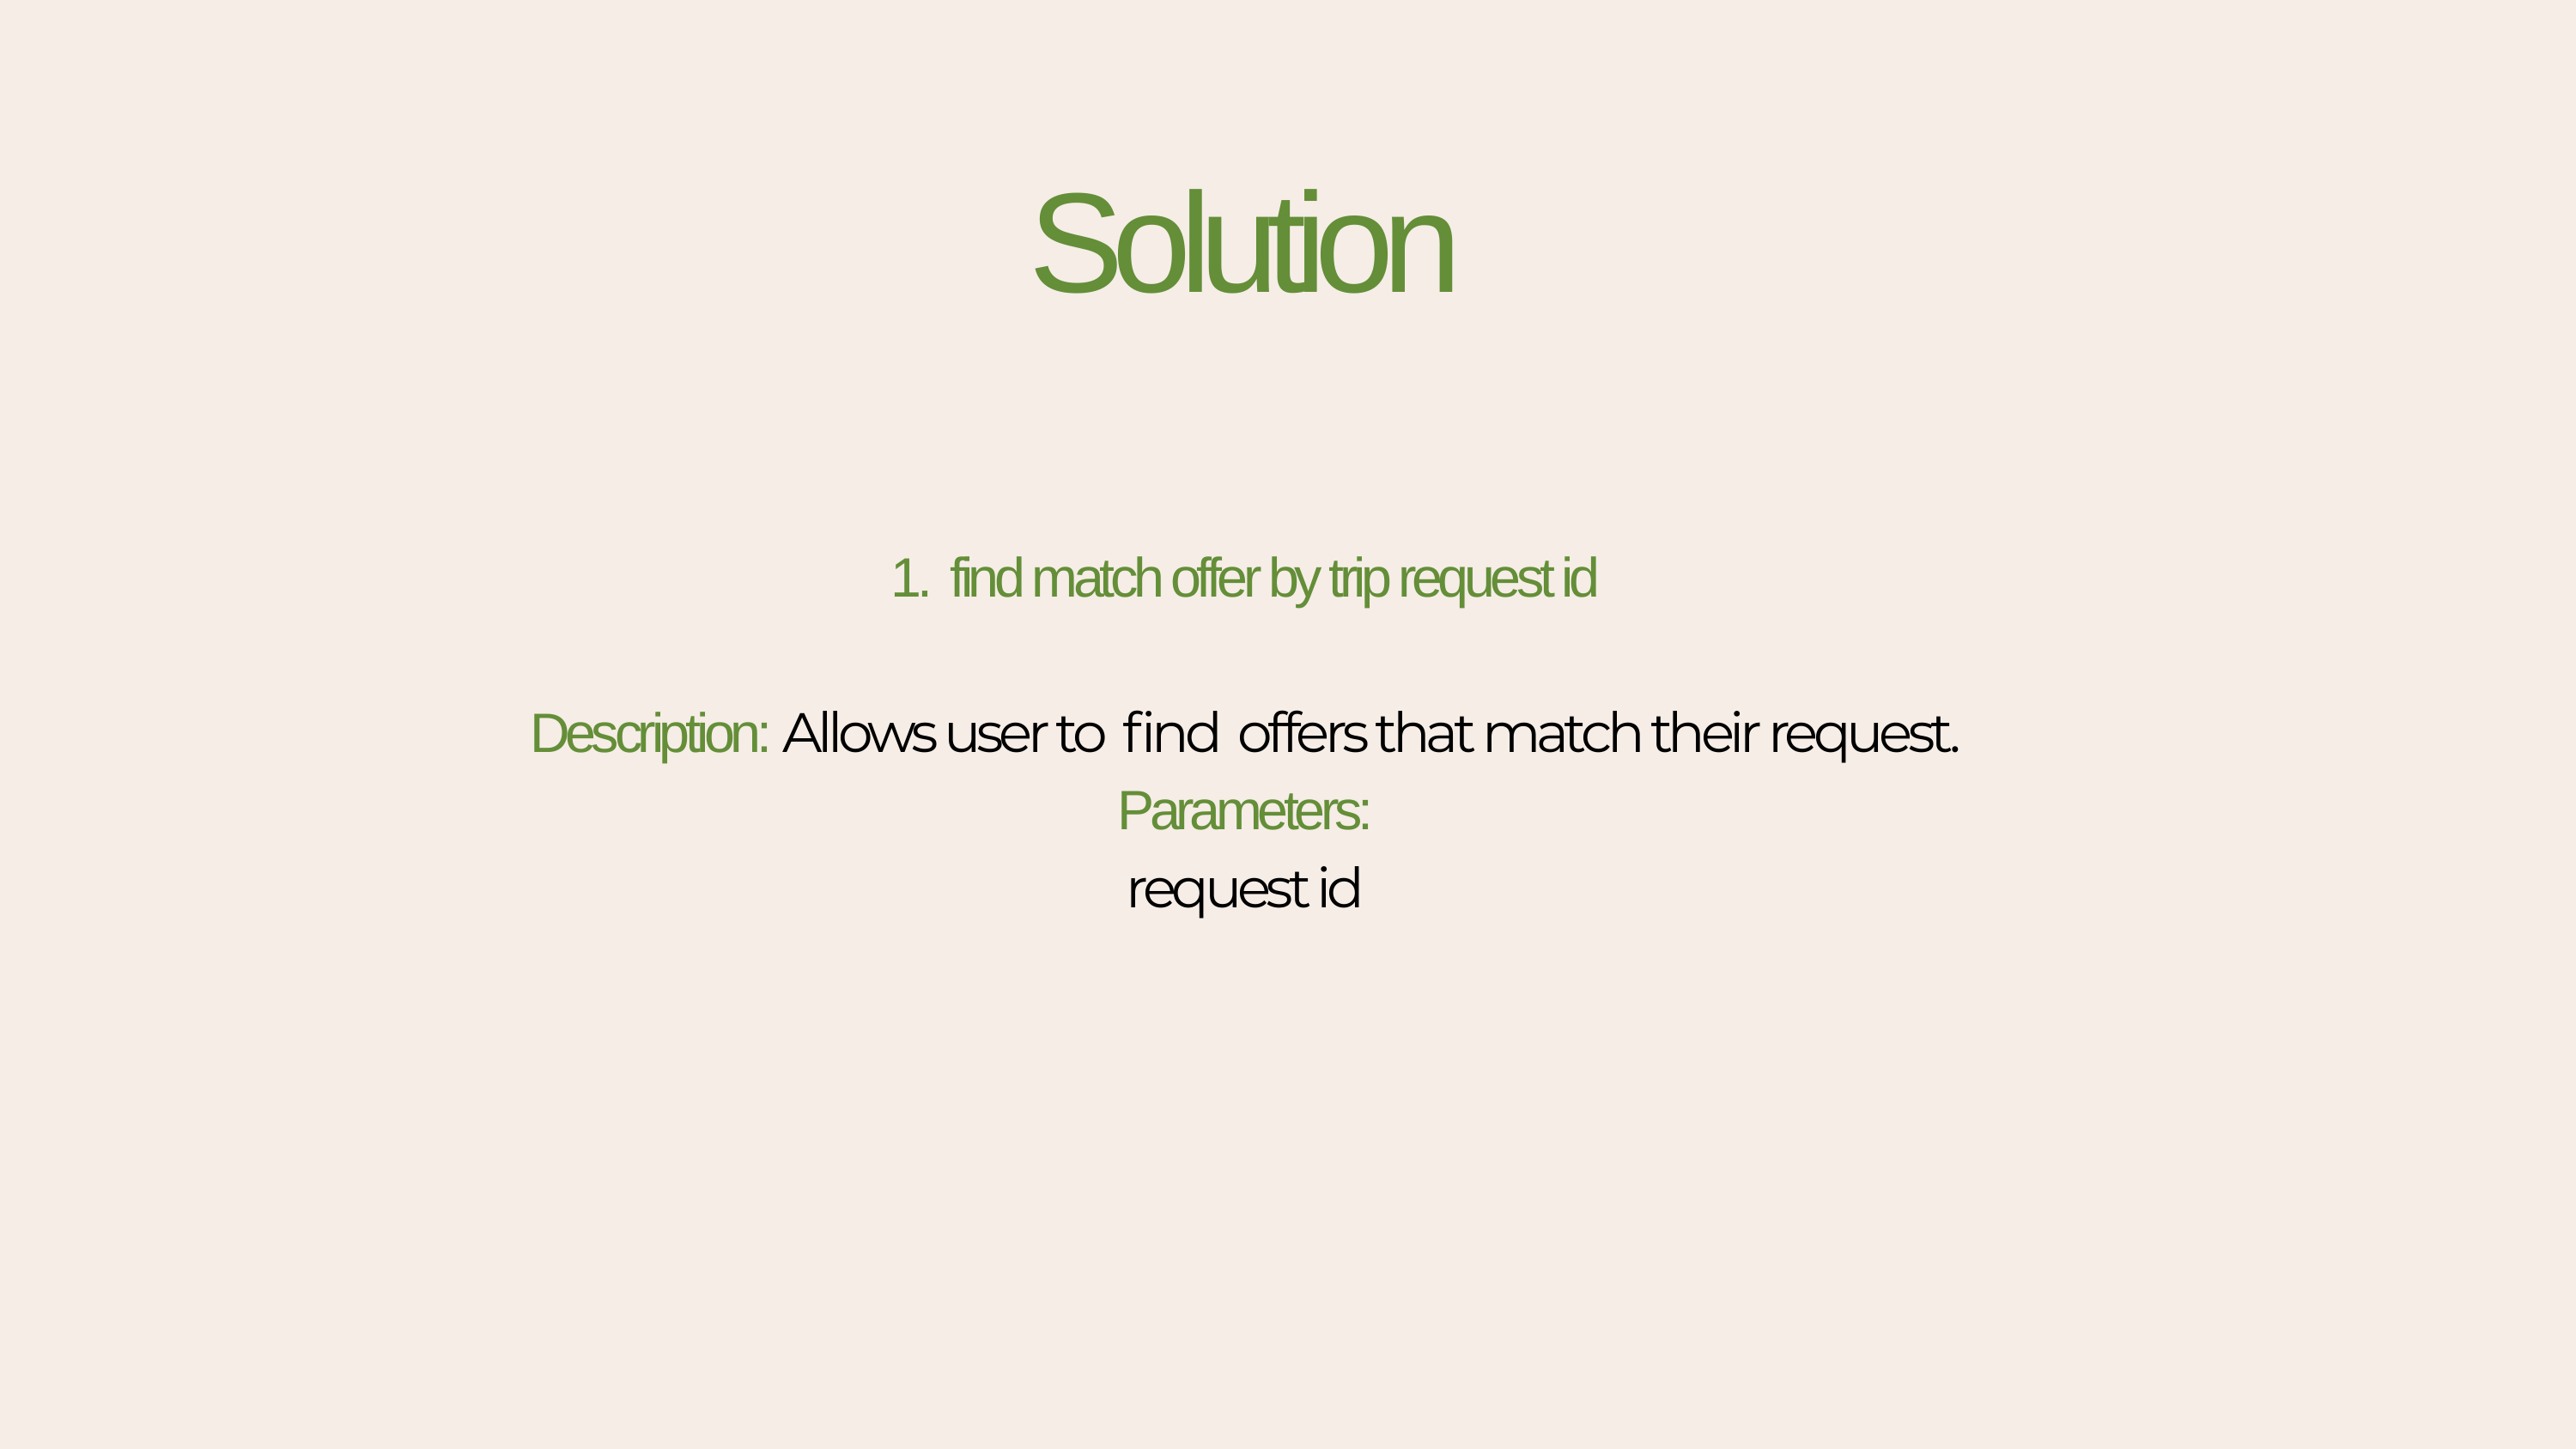

Solution
1.  find match offer by trip request id

Description: Allows user to  find  offers that match their request.
Parameters:
request id